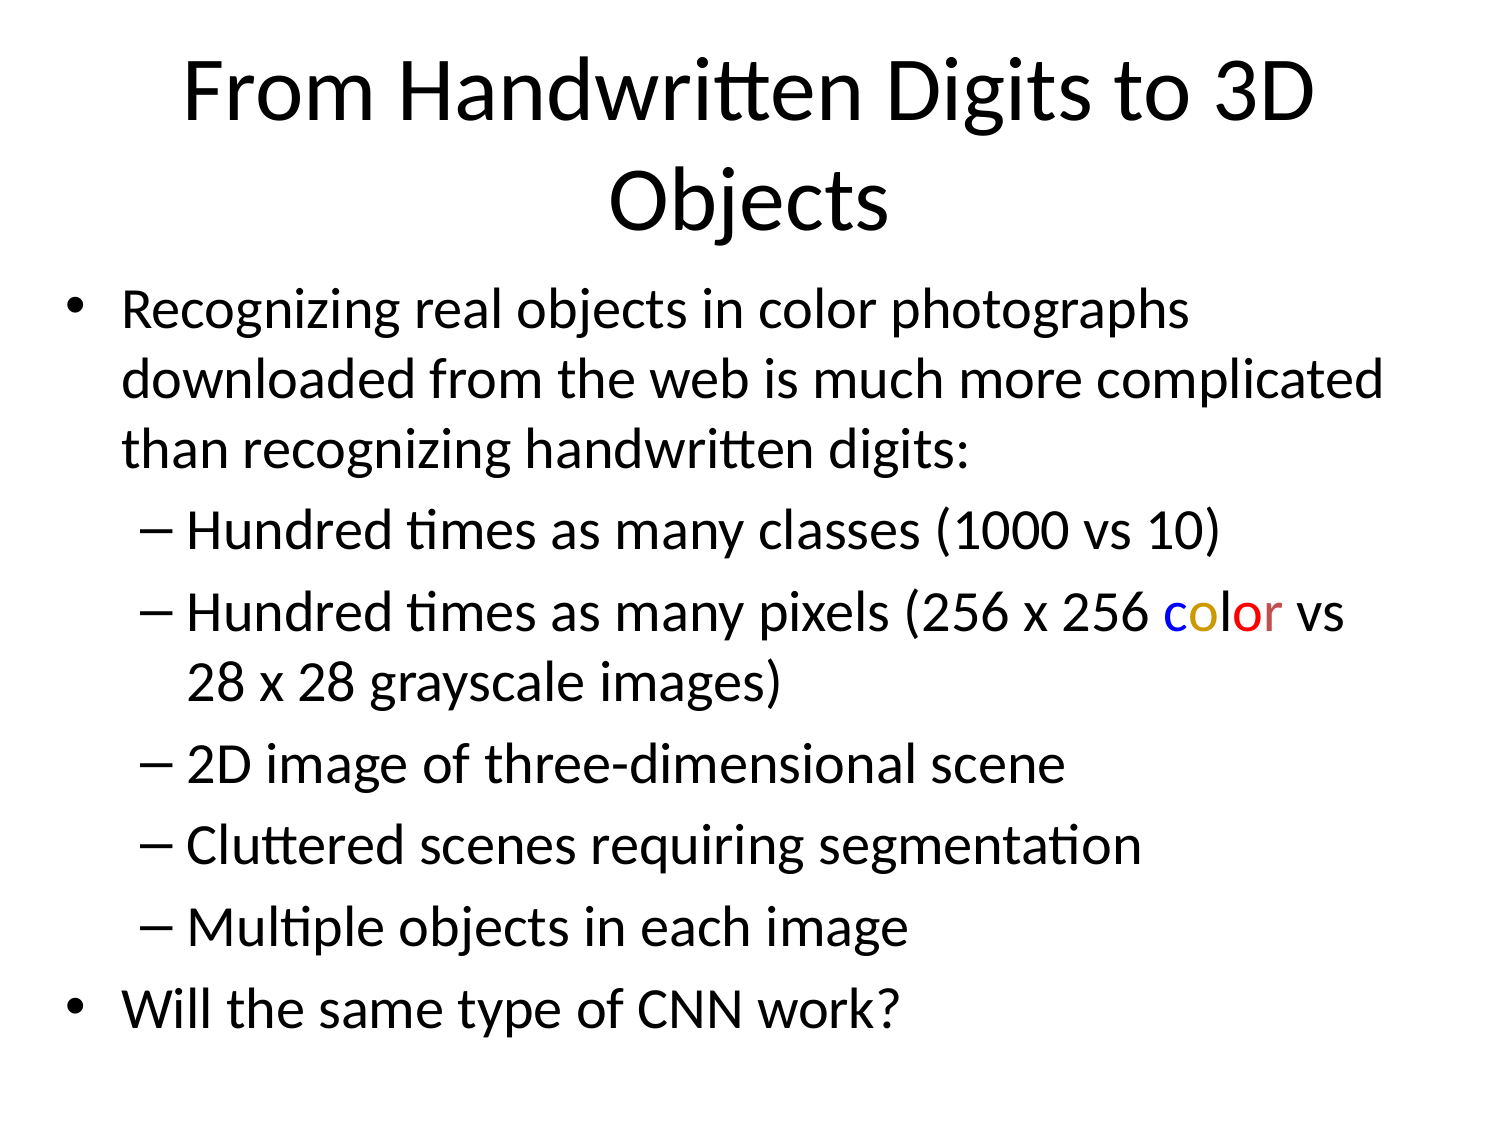

# From Handwritten Digits to 3D Objects
Recognizing real objects in color photographs downloaded from the web is much more complicated than recognizing handwritten digits:
Hundred times as many classes (1000 vs 10)
Hundred times as many pixels (256 x 256 color vs  28 x 28 grayscale images)
2D image of three-dimensional scene
Cluttered scenes requiring segmentation
Multiple objects in each image
Will the same type of CNN work?